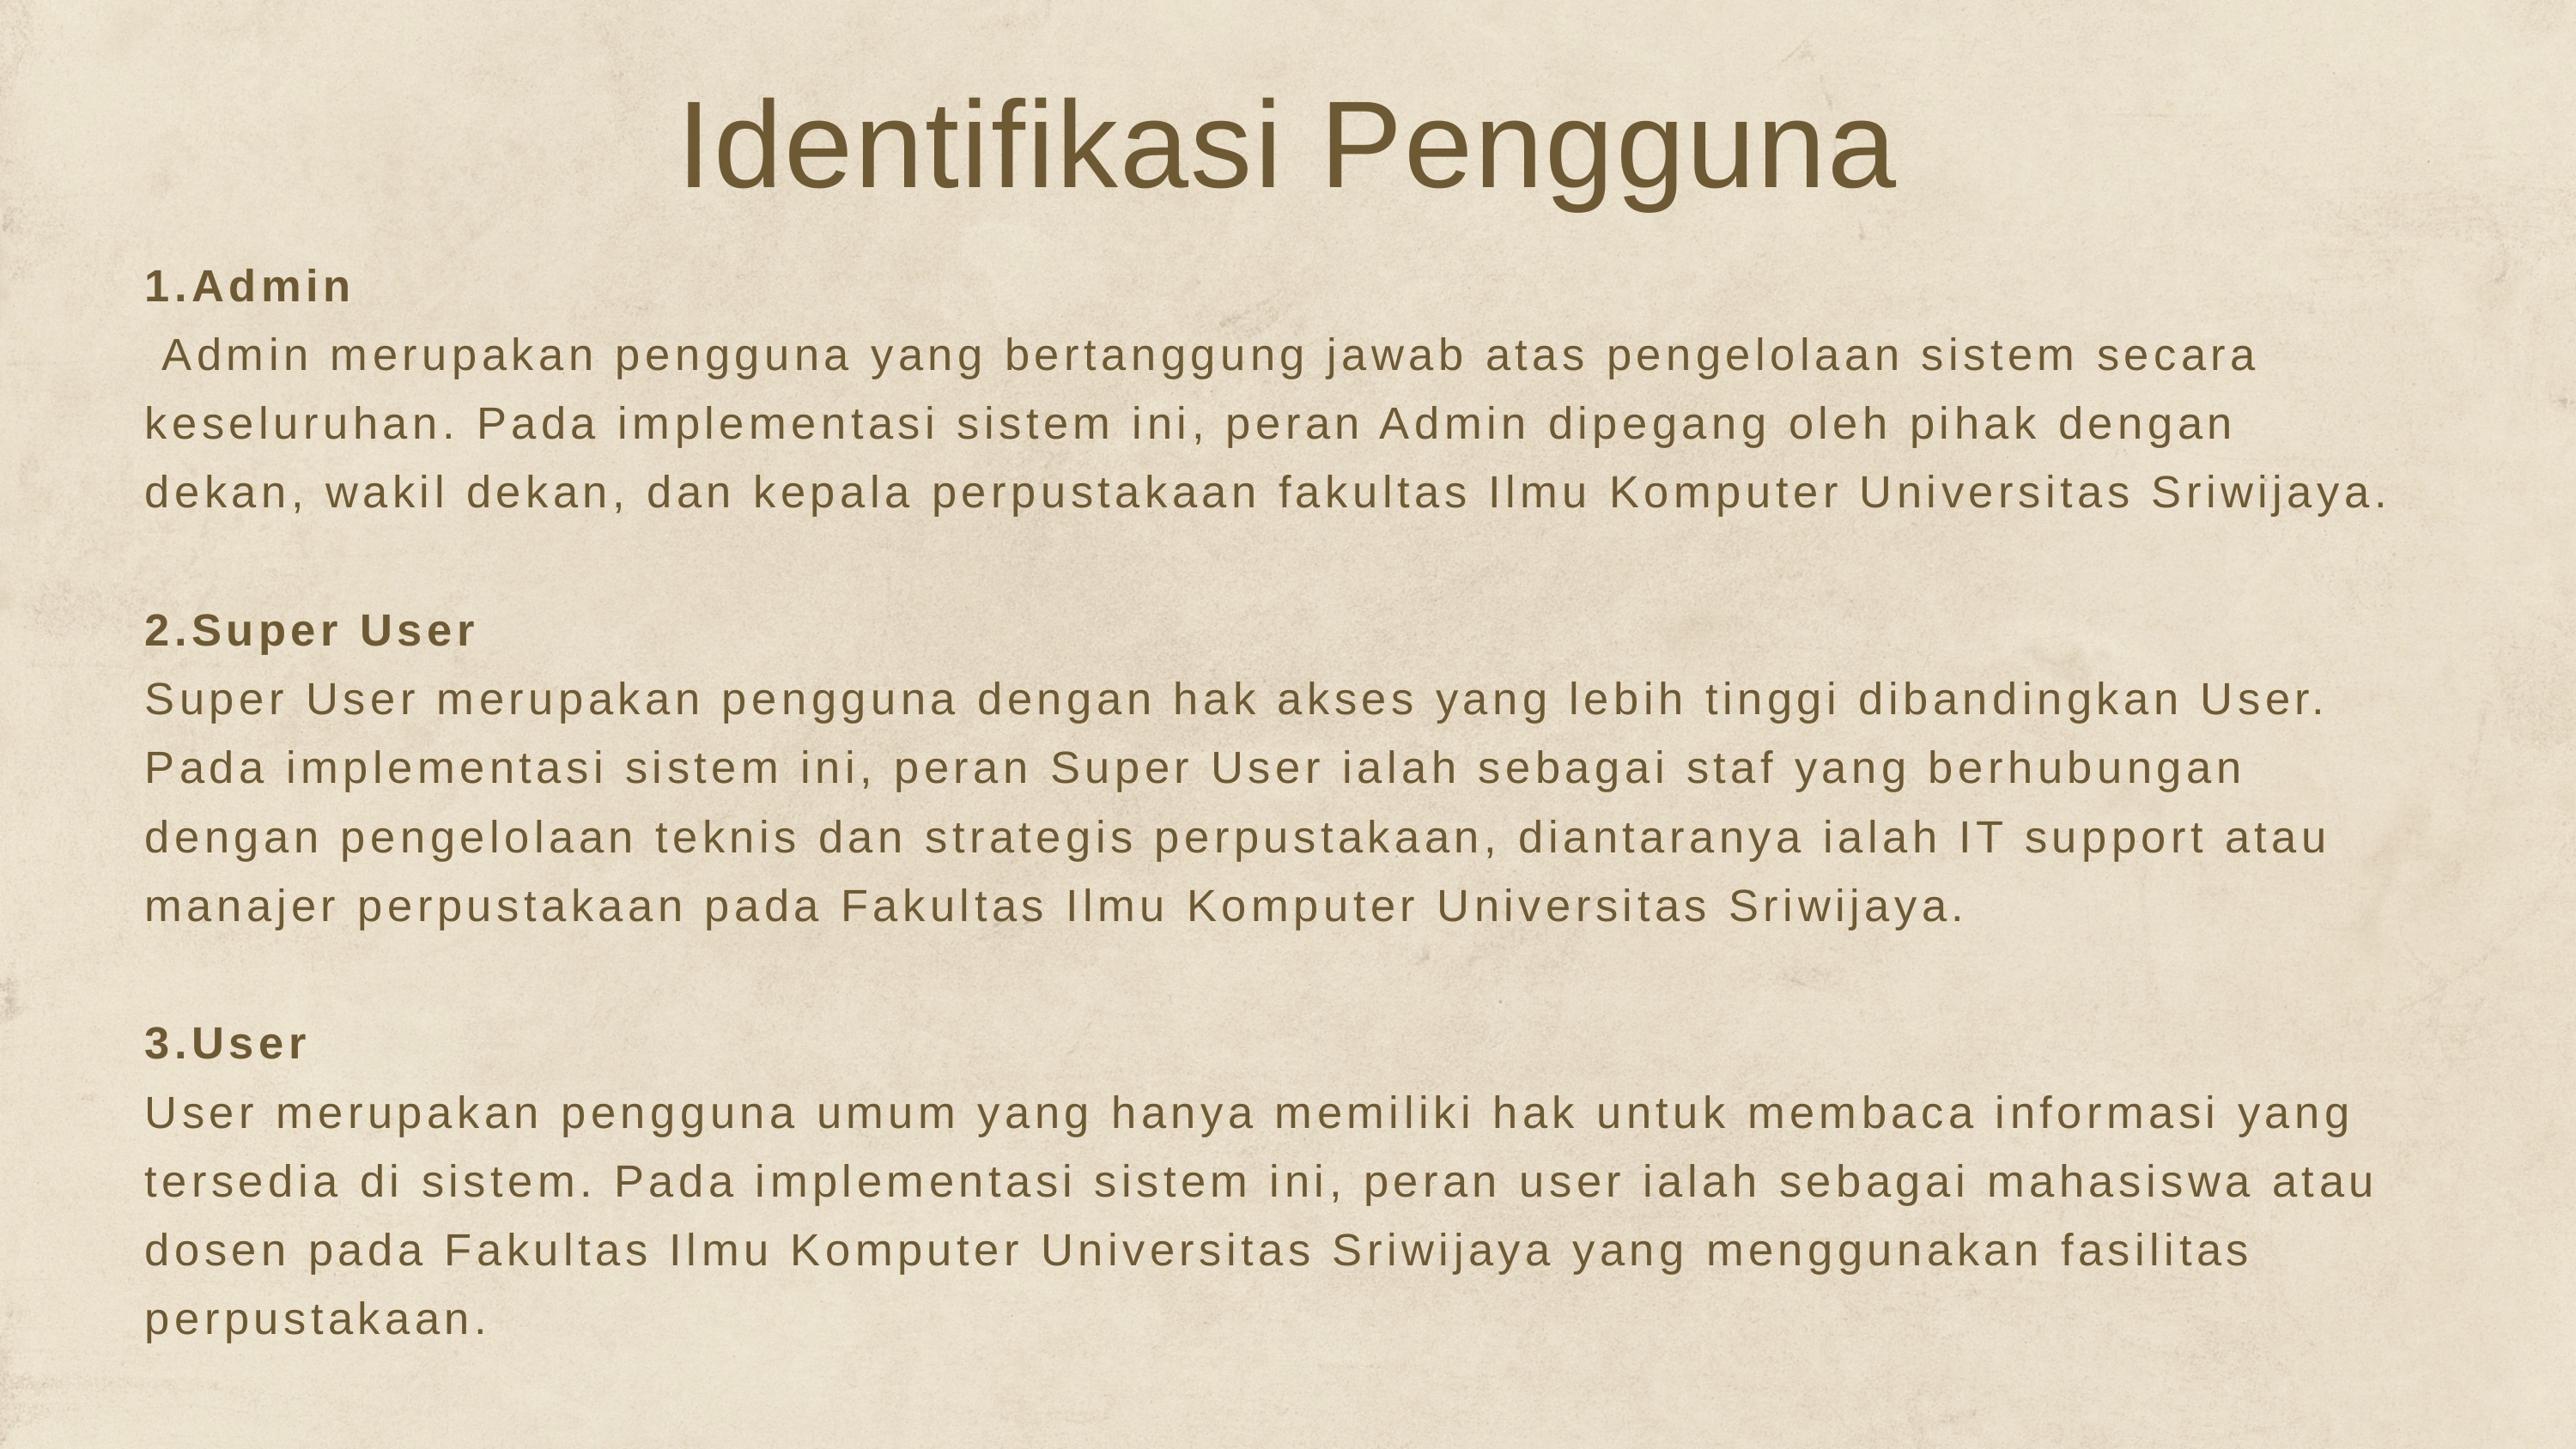

Identifikasi Pengguna
1.Admin
 Admin merupakan pengguna yang bertanggung jawab atas pengelolaan sistem secara keseluruhan. Pada implementasi sistem ini, peran Admin dipegang oleh pihak dengan dekan, wakil dekan, dan kepala perpustakaan fakultas Ilmu Komputer Universitas Sriwijaya.

2.Super User
Super User merupakan pengguna dengan hak akses yang lebih tinggi dibandingkan User.  Pada implementasi sistem ini, peran Super User ialah sebagai staf yang berhubungan dengan pengelolaan teknis dan strategis perpustakaan, diantaranya ialah IT support atau manajer perpustakaan pada Fakultas Ilmu Komputer Universitas Sriwijaya.

3.User
User merupakan pengguna umum yang hanya memiliki hak untuk membaca informasi yang tersedia di sistem. Pada implementasi sistem ini, peran user ialah sebagai mahasiswa atau dosen pada Fakultas Ilmu Komputer Universitas Sriwijaya yang menggunakan fasilitas perpustakaan.